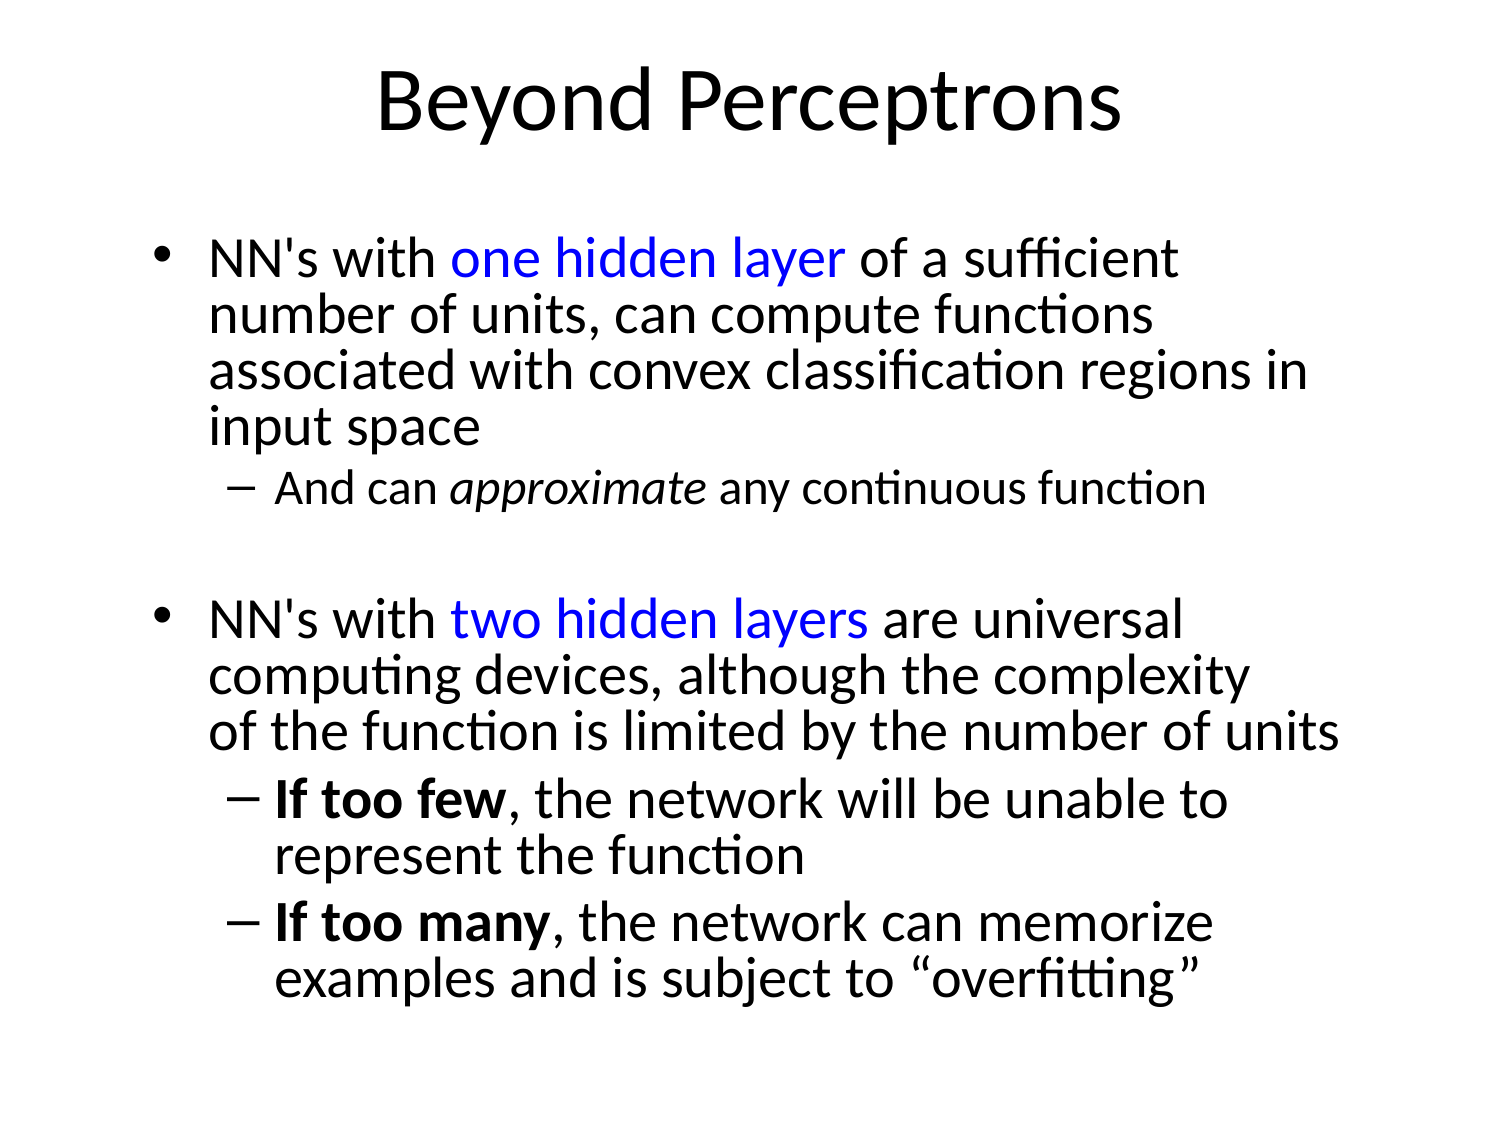

# Beyond Perceptrons
NN's with one hidden layer of a sufficient number of units, can compute functions associated with convex classification regions in input space
And can approximate any continuous function

NN's with two hidden layers are universal computing devices, although the complexity
of the function is limited by the number of units
If too few, the network will be unable to represent the function
If too many, the network can memorize examples and is subject to “overfitting”